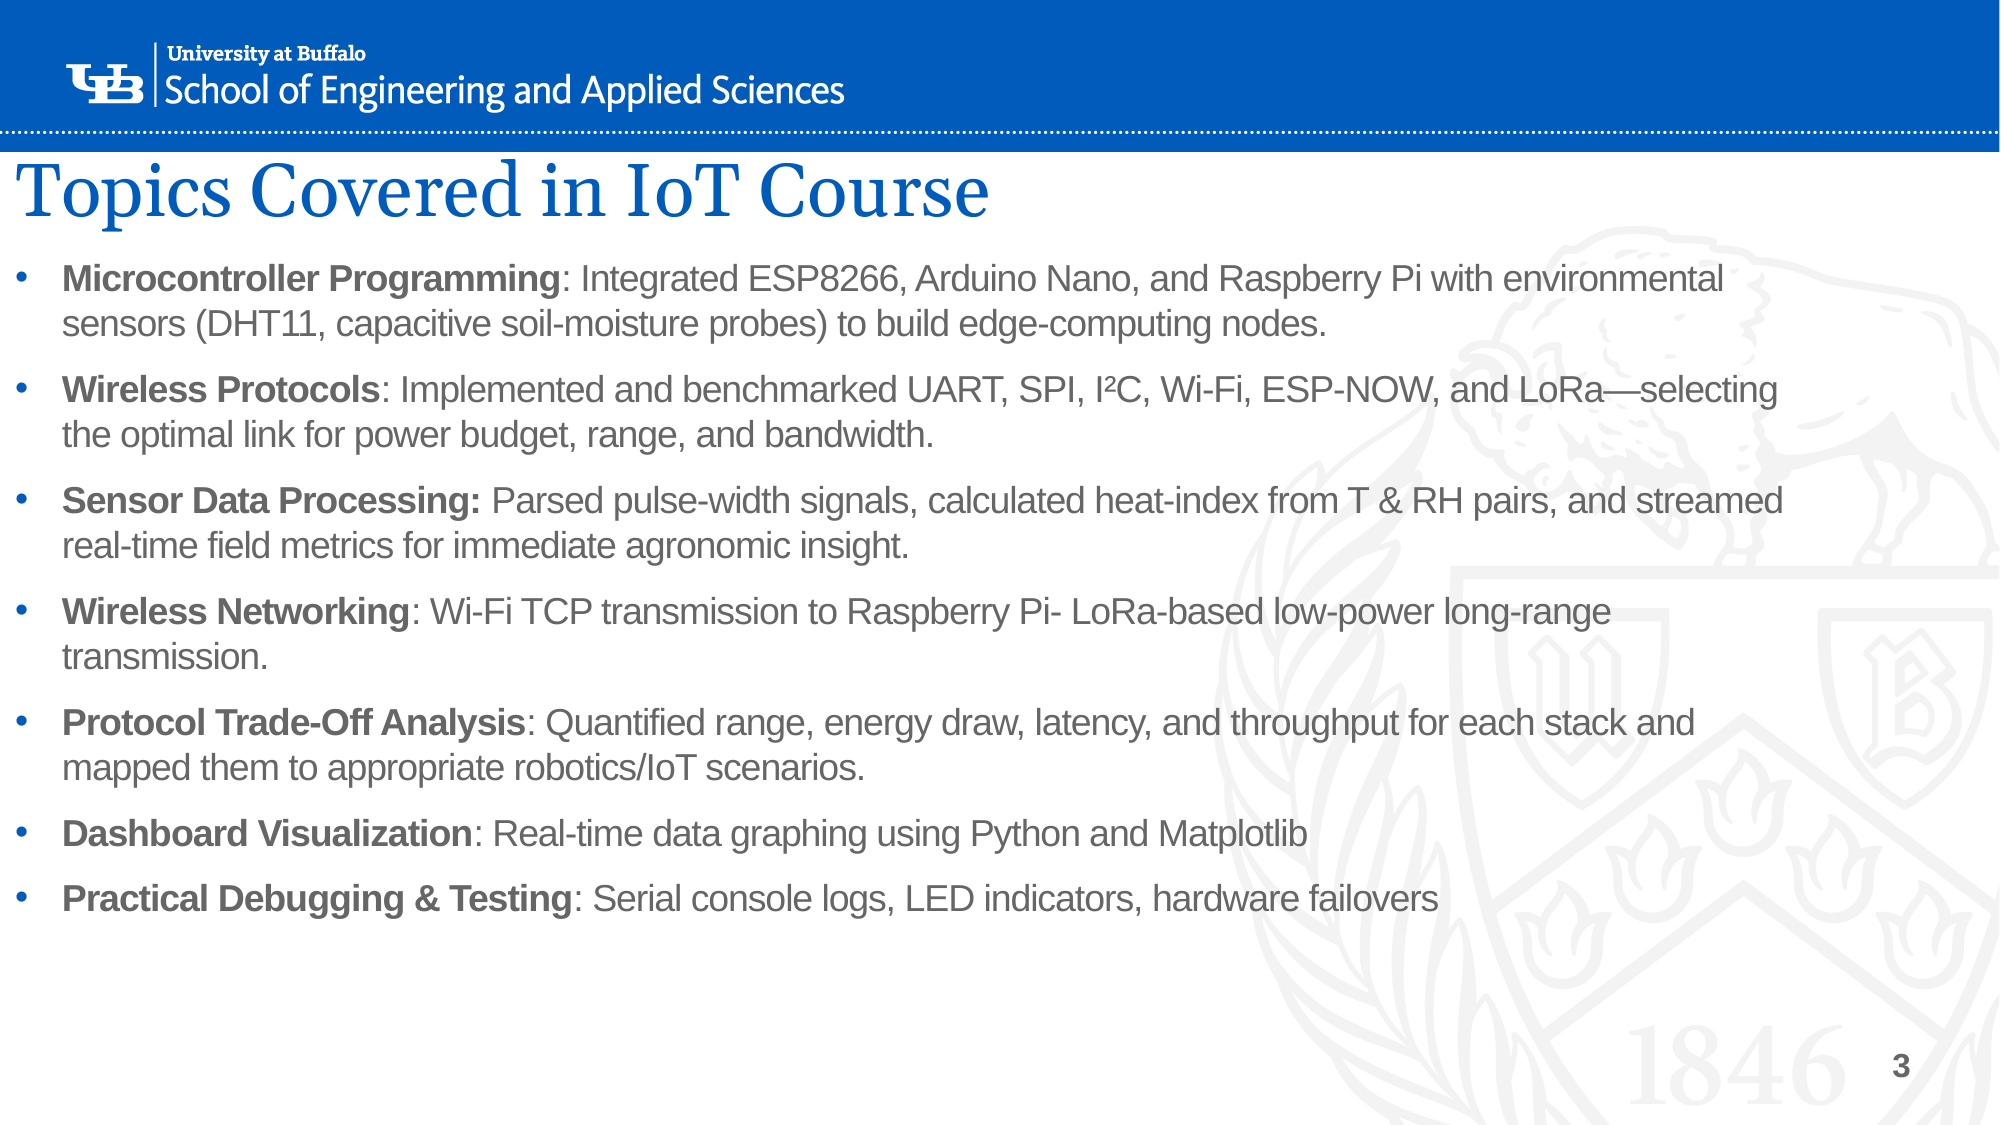

# Topics Covered in IoT Course
Microcontroller Programming: Integrated ESP8266, Arduino Nano, and Raspberry Pi with environmental sensors (DHT11, capacitive soil-moisture probes) to build edge-computing nodes.
Wireless Protocols: Implemented and benchmarked UART, SPI, I²C, Wi-Fi, ESP-NOW, and LoRa—selecting the optimal link for power budget, range, and bandwidth.
Sensor Data Processing: Parsed pulse-width signals, calculated heat-index from T & RH pairs, and streamed real-time field metrics for immediate agronomic insight.
Wireless Networking: Wi-Fi TCP transmission to Raspberry Pi- LoRa-based low-power long-range transmission.
Protocol Trade-Off Analysis: Quantified range, energy draw, latency, and throughput for each stack and mapped them to appropriate robotics/IoT scenarios.
Dashboard Visualization: Real-time data graphing using Python and Matplotlib
Practical Debugging & Testing: Serial console logs, LED indicators, hardware failovers